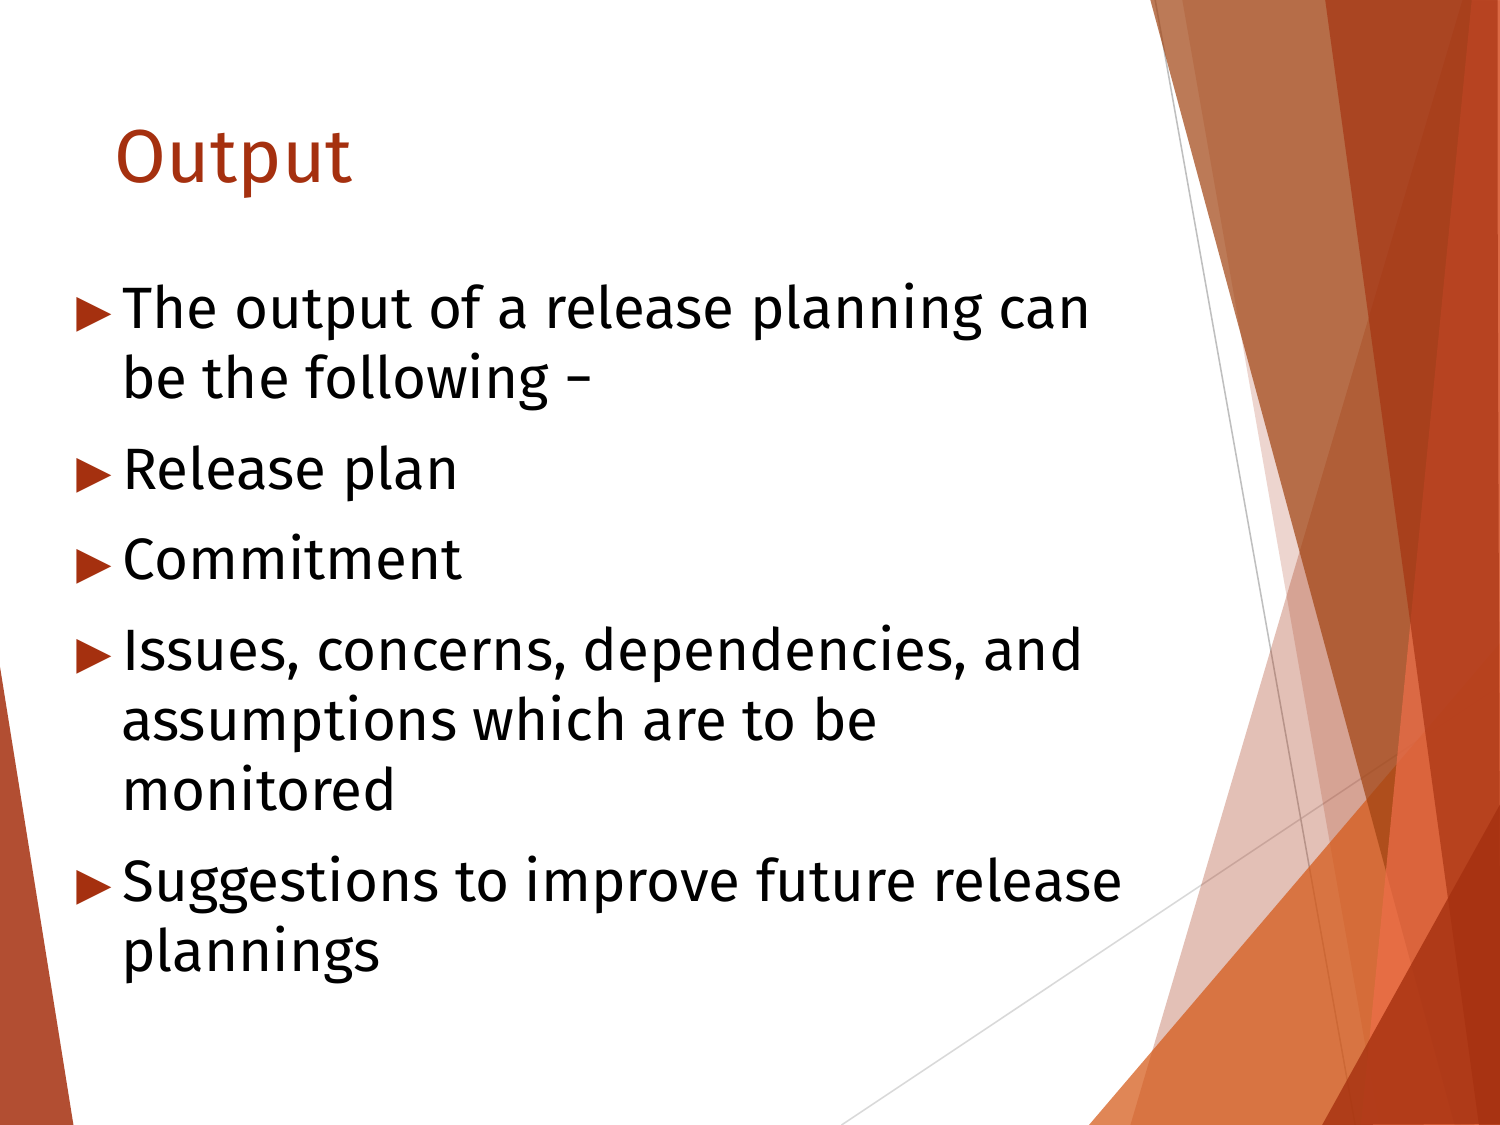

# Output
The output of a release planning can be the following −
Release plan
Commitment
Issues, concerns, dependencies, and assumptions which are to be monitored
Suggestions to improve future release plannings